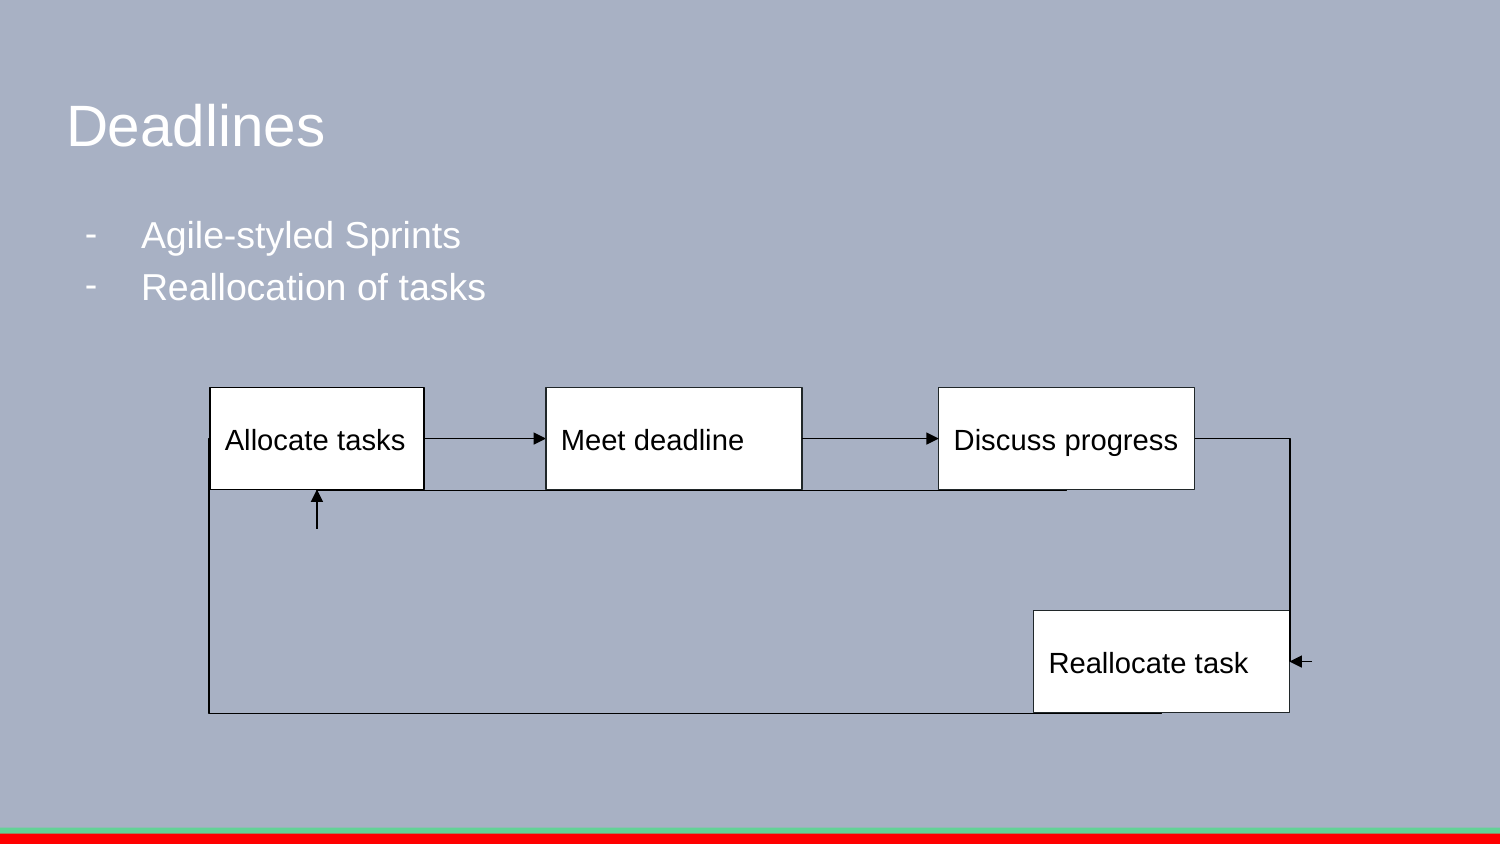

# Deadlines
Agile-styled Sprints
Reallocation of tasks
Allocate tasks
Meet deadline
Discuss progress
Reallocate task